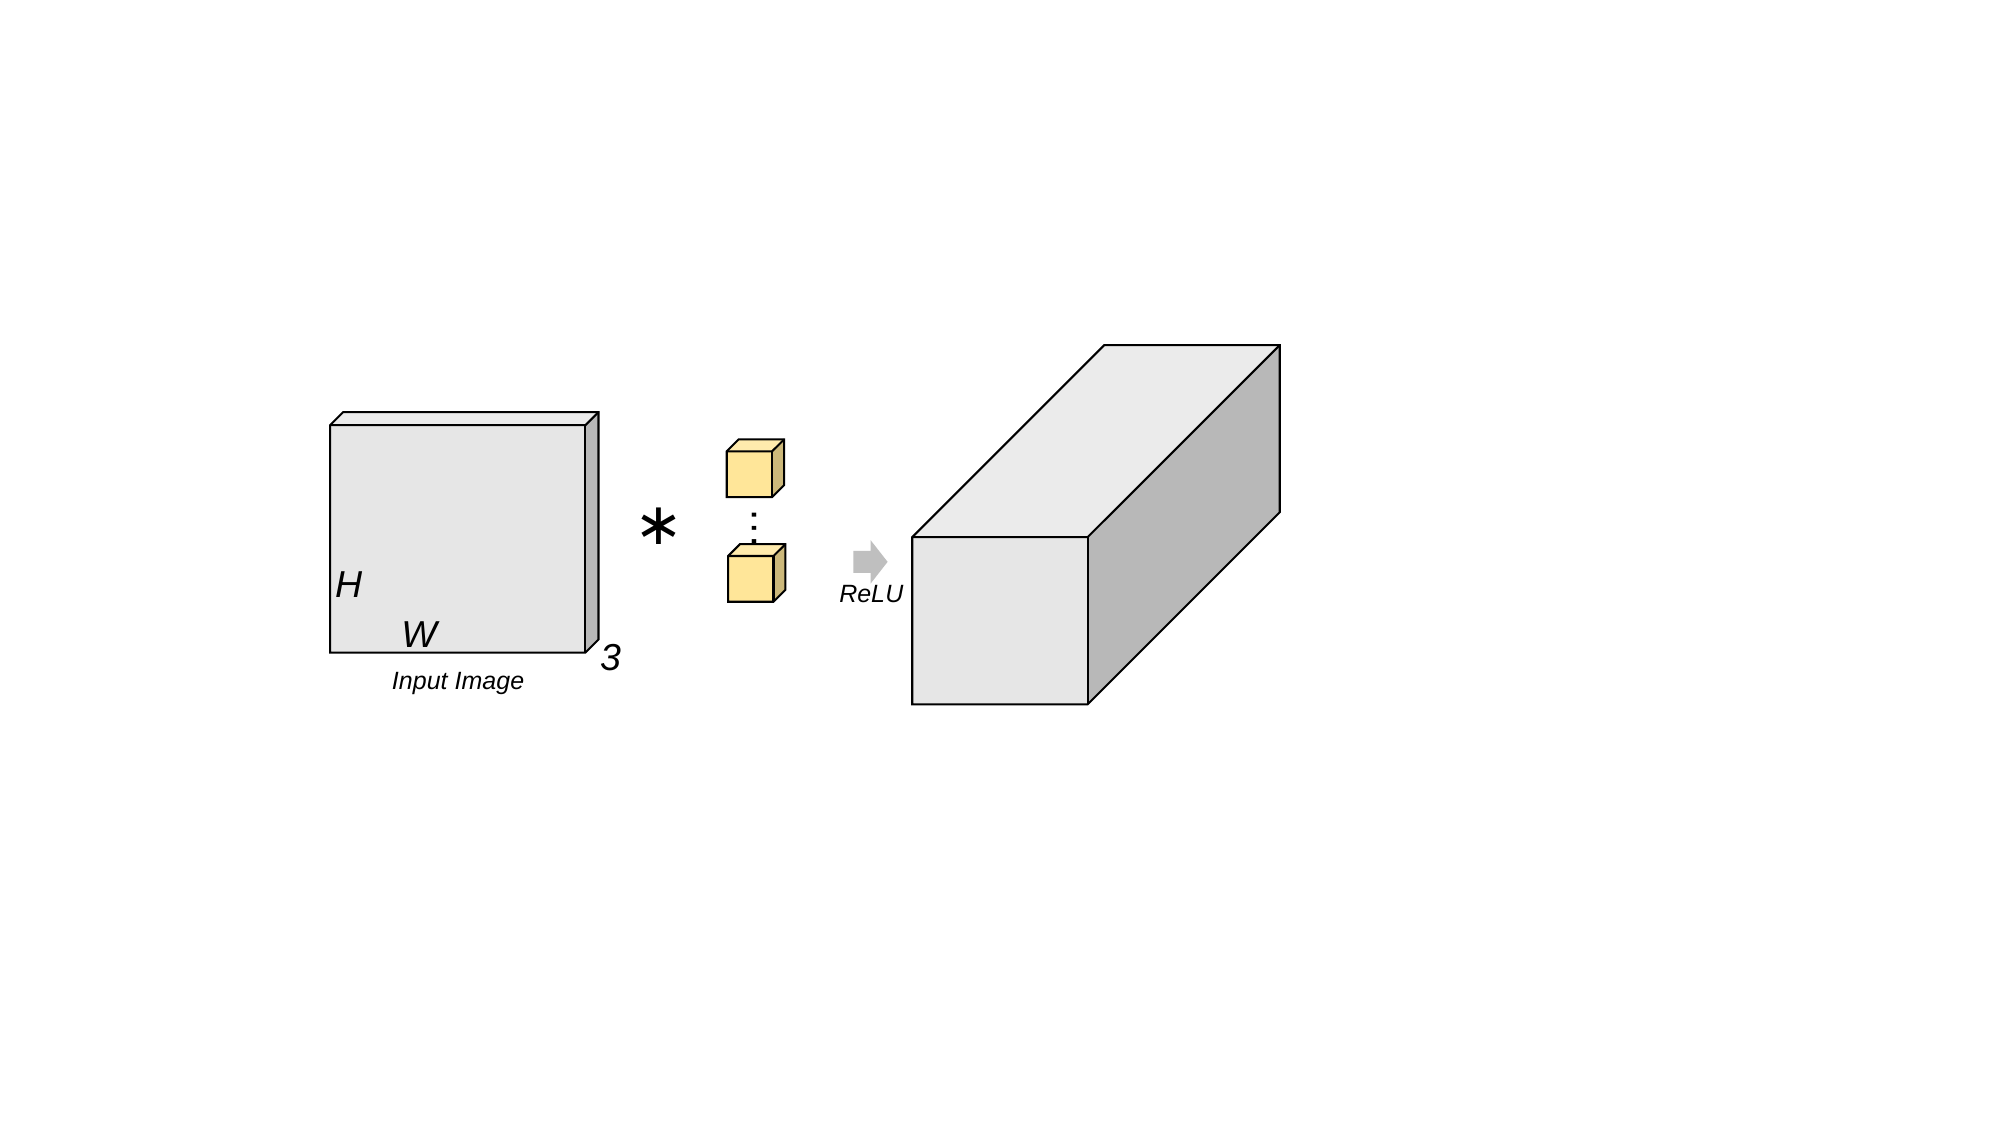

∗
…

H
W
ReLU
H2
W2
3
Input Image